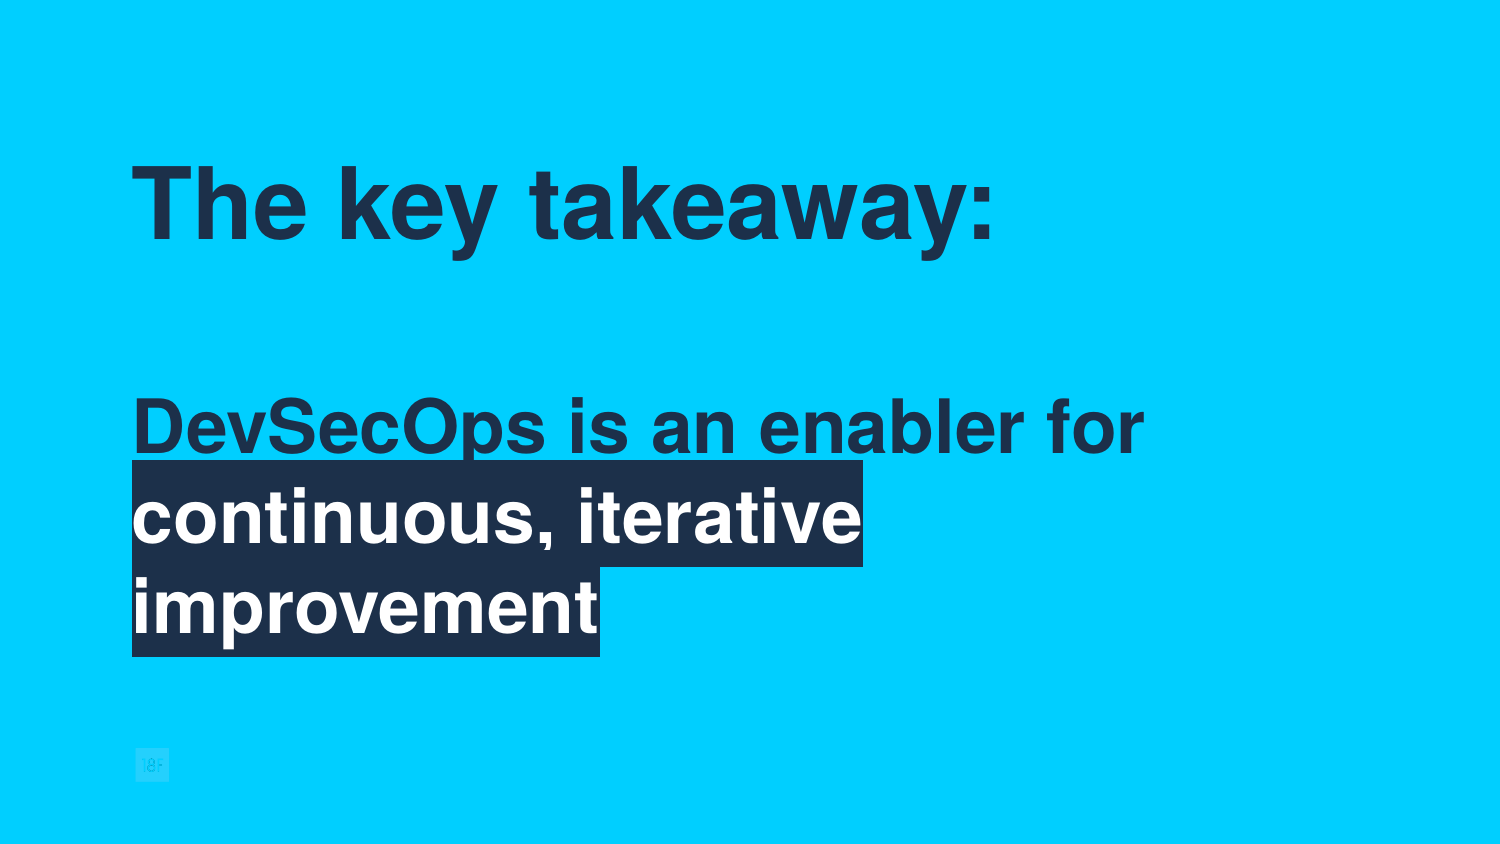

# The key takeaway:

DevSecOps is an enabler for continuous, iterative improvement
113